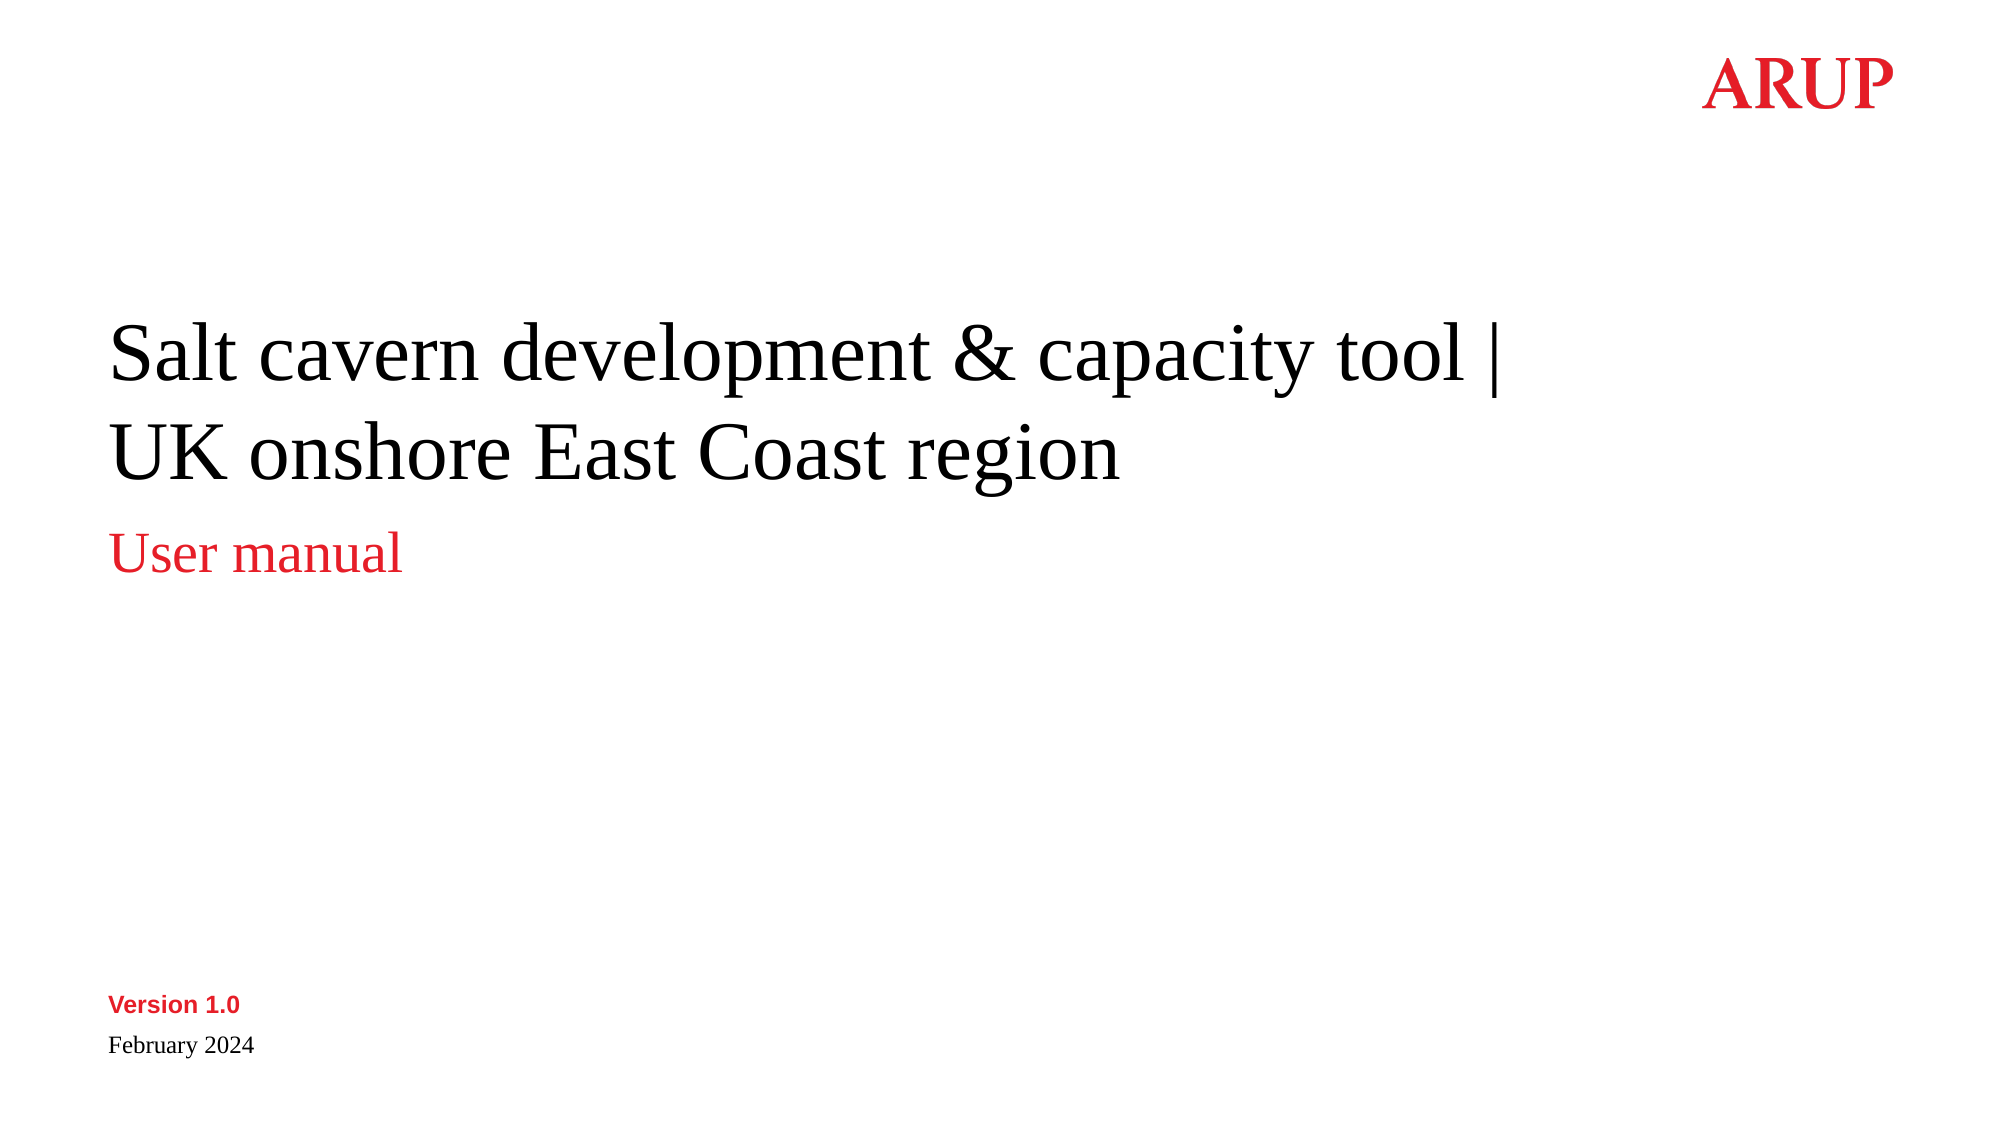

# Salt cavern development & capacity tool | UK onshore East Coast region
User manual
Version 1.0
February 2024